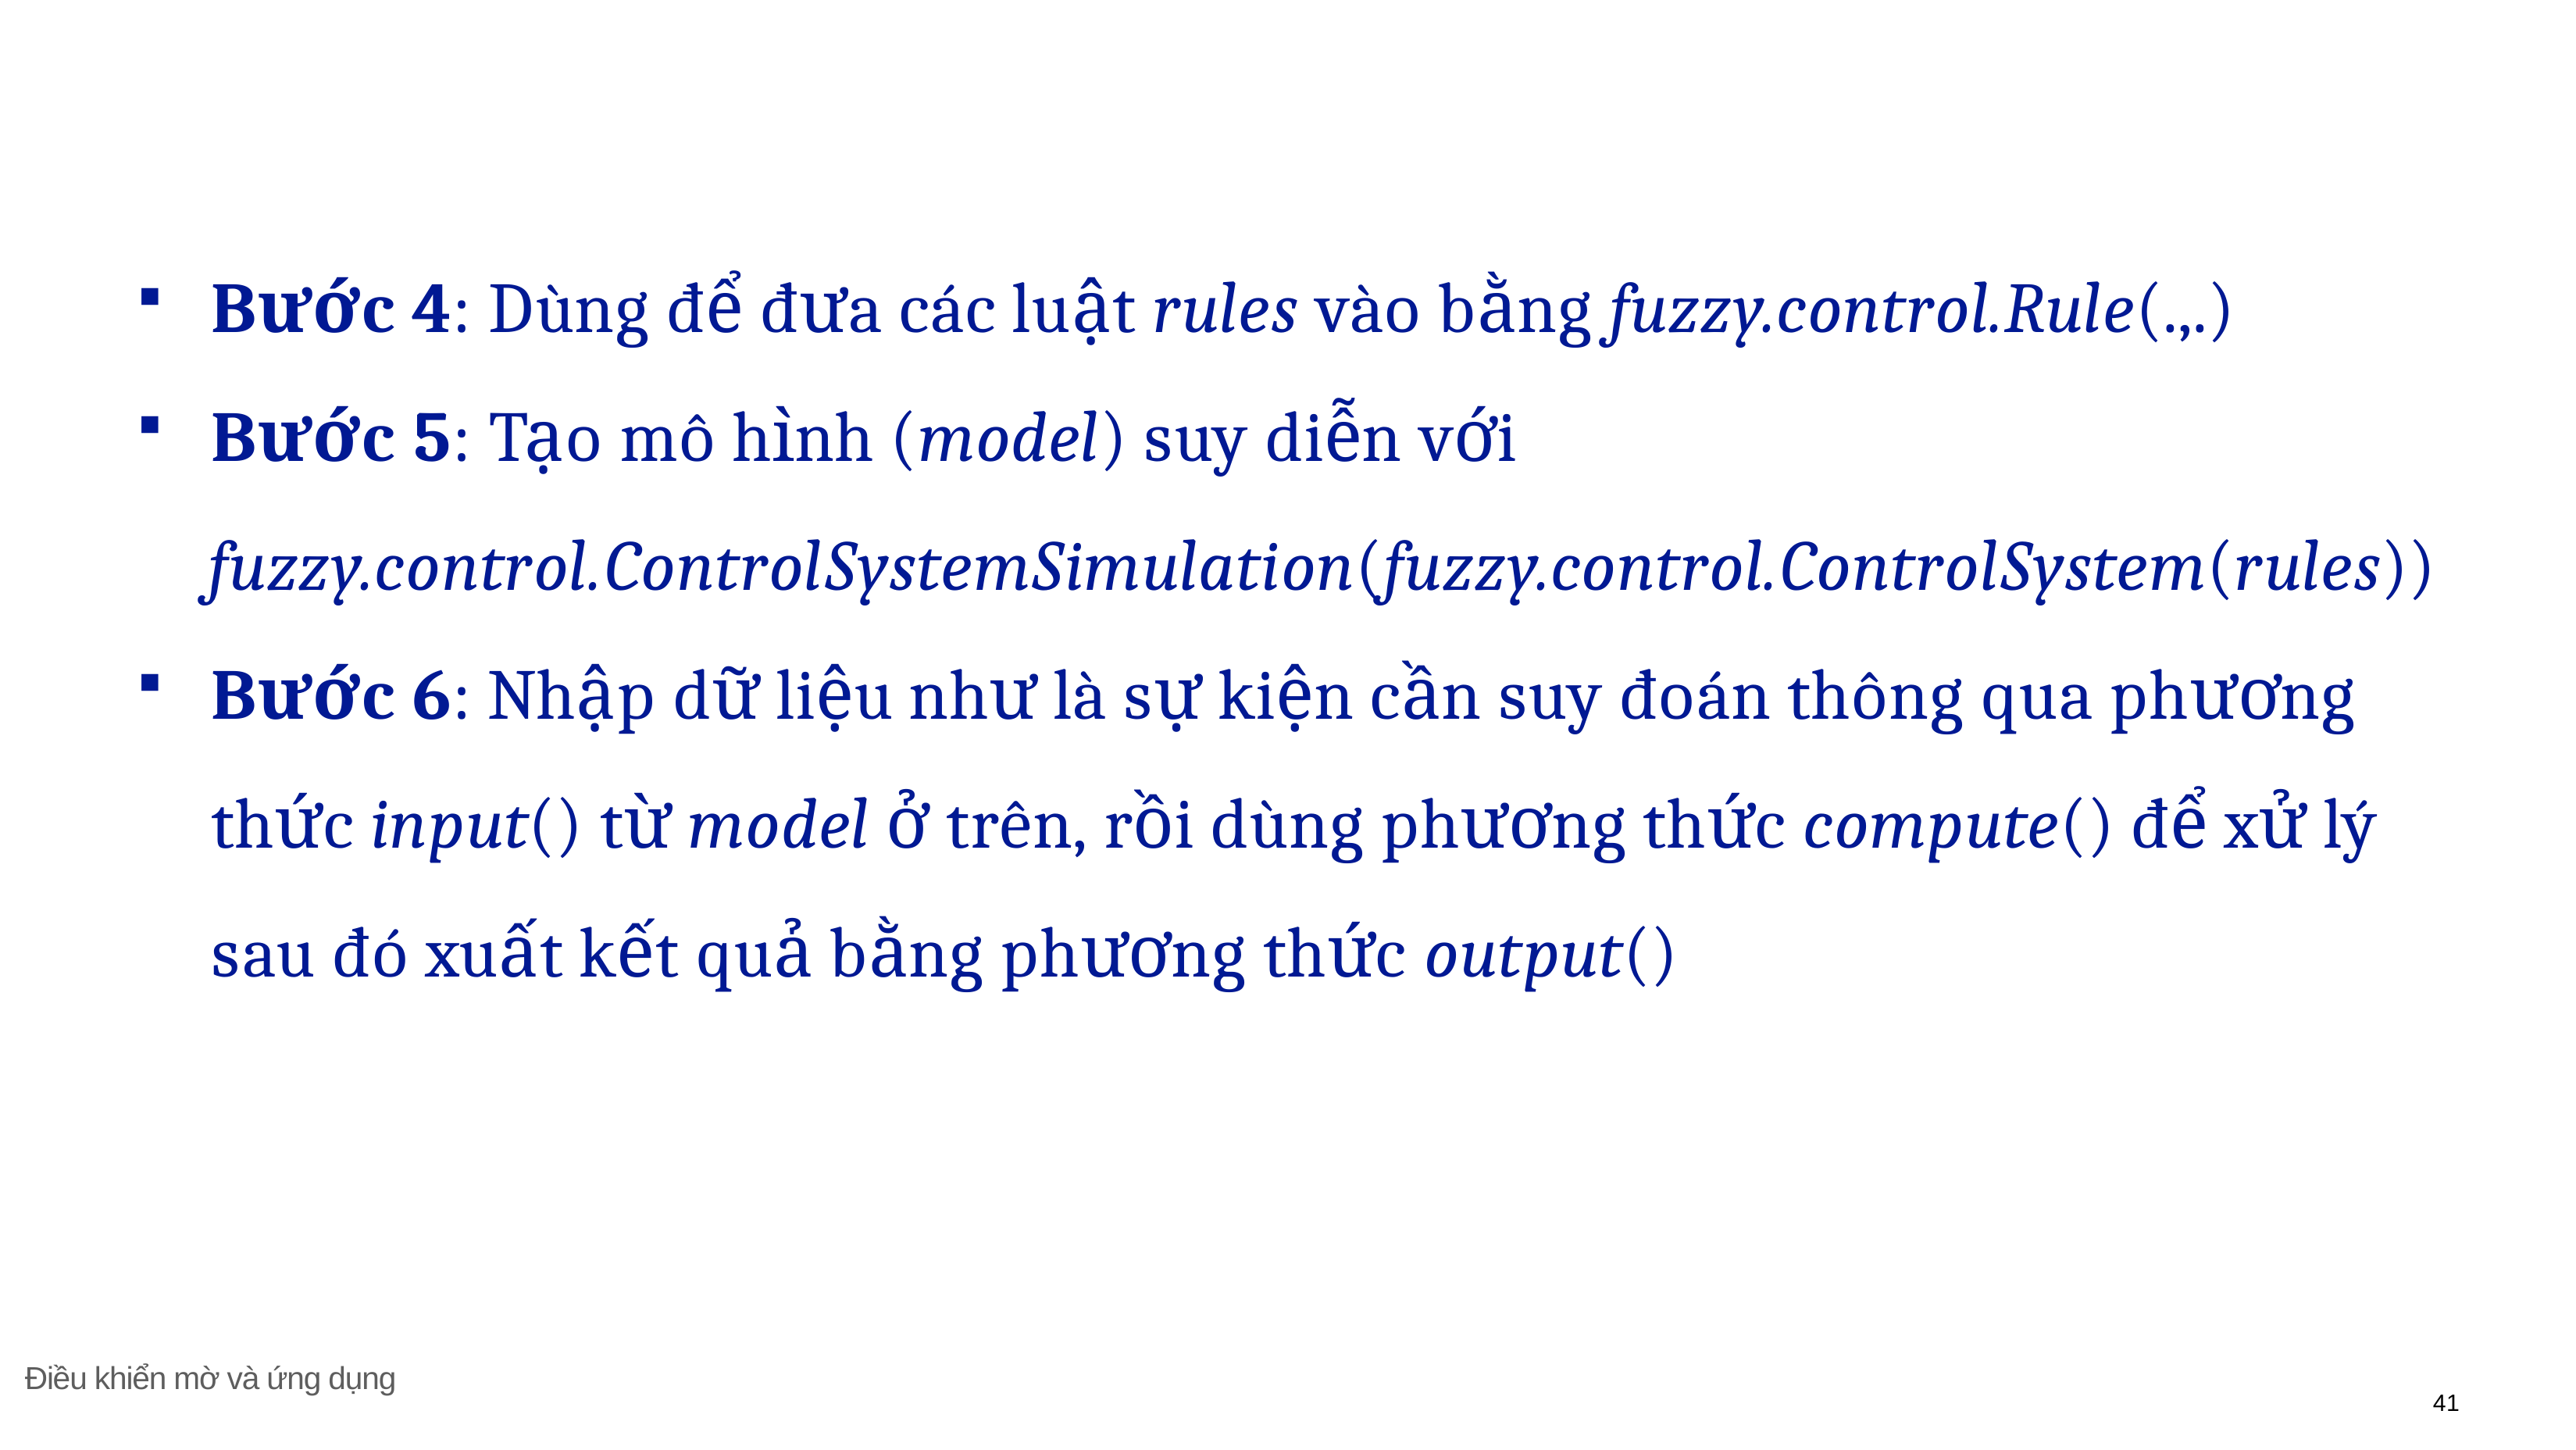

Bước 4: Dùng để đưa các luật rules vào bằng fuzzy.control.Rule(.,.)
Bước 5: Tạo mô hı̀nh (model) suy diễn với
fuzzy.control.ControlSystemSimulation(fuzzy.control.ControlSystem(rules))
Bước 6: Nhập dữ liệu như là sự kiện cần suy đoán thông qua phương thức input() từ model ở trên, rồi dùng phương thức compute() để xử lý sau đó xuất kết quả bằng phương thức output()
Điều khiển mờ và ứng dụng
41